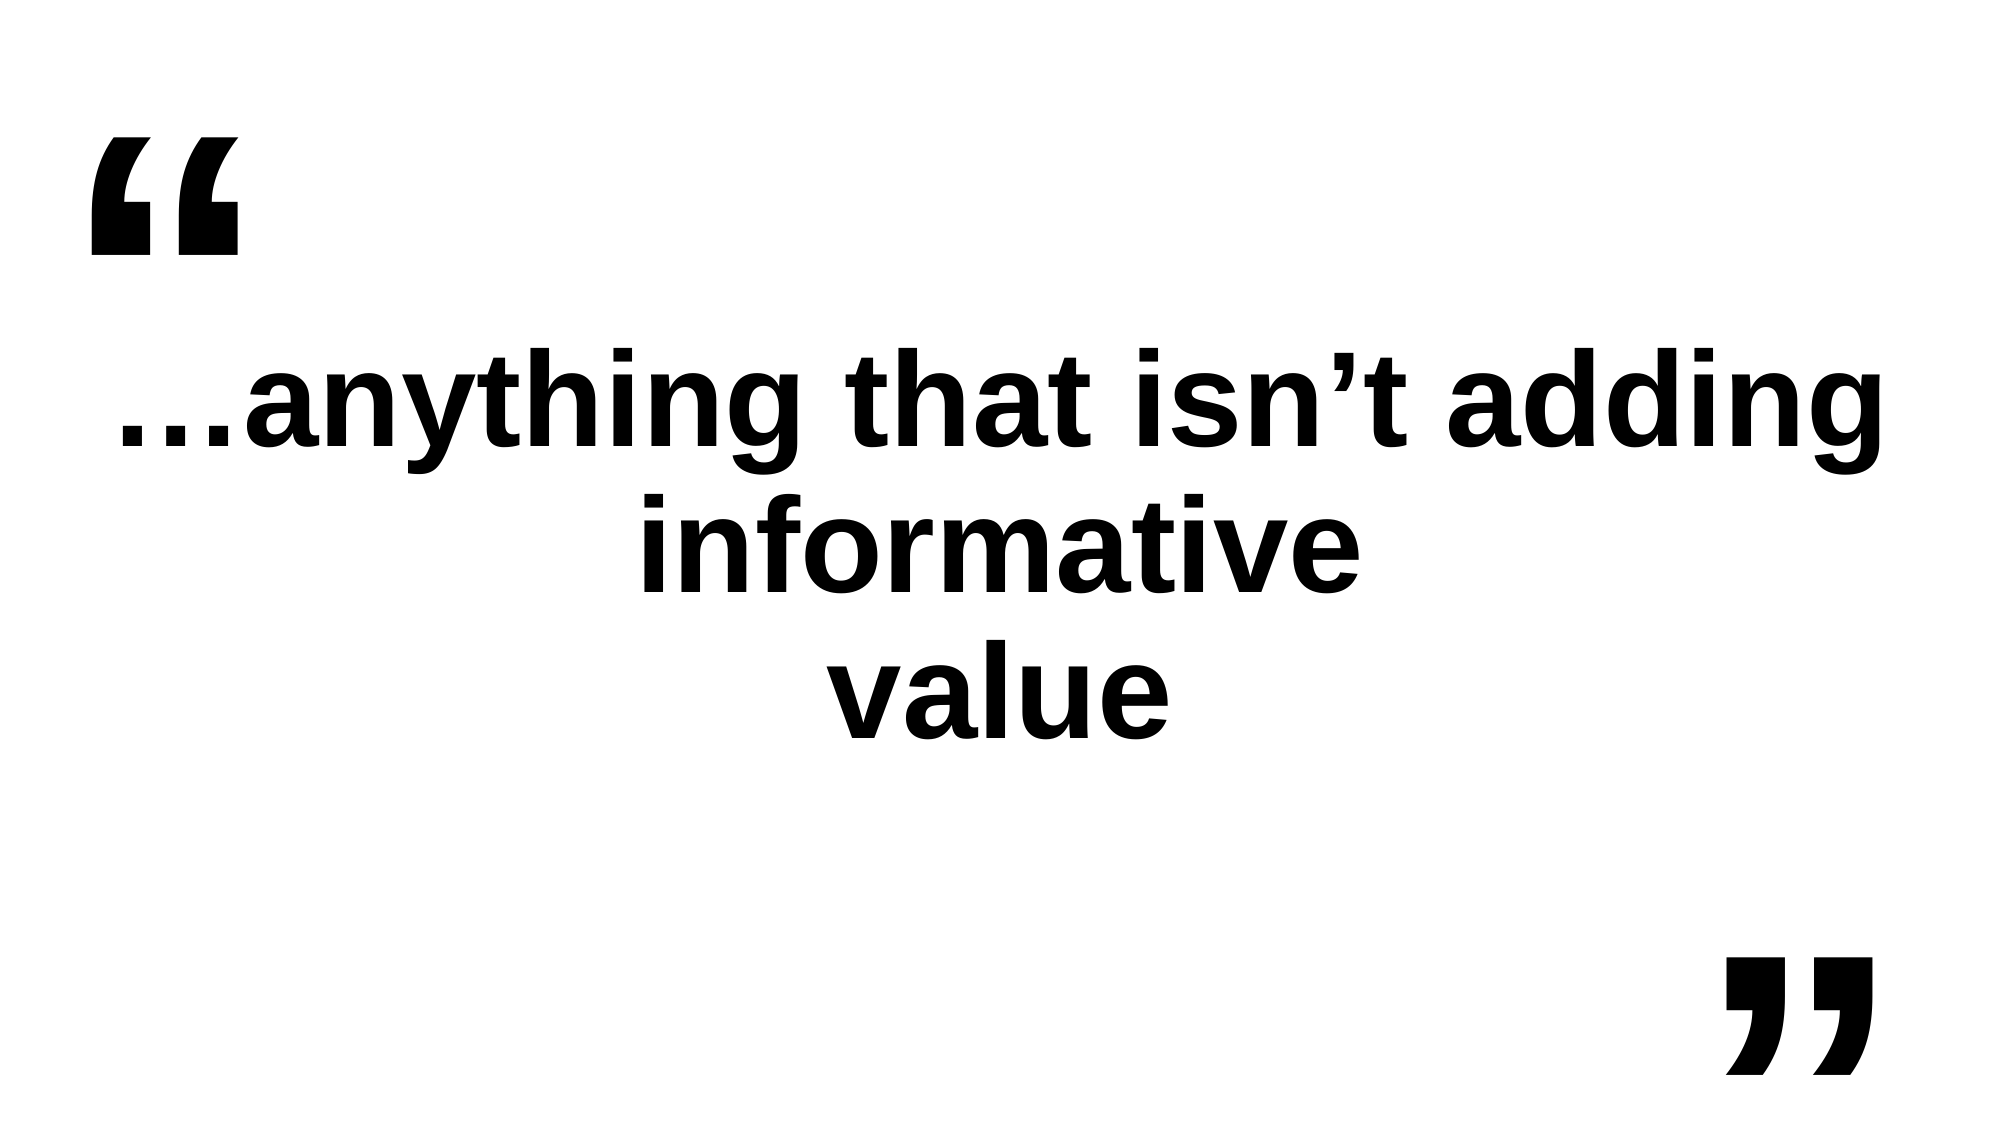

“
…anything that isn’t adding informative
value

”